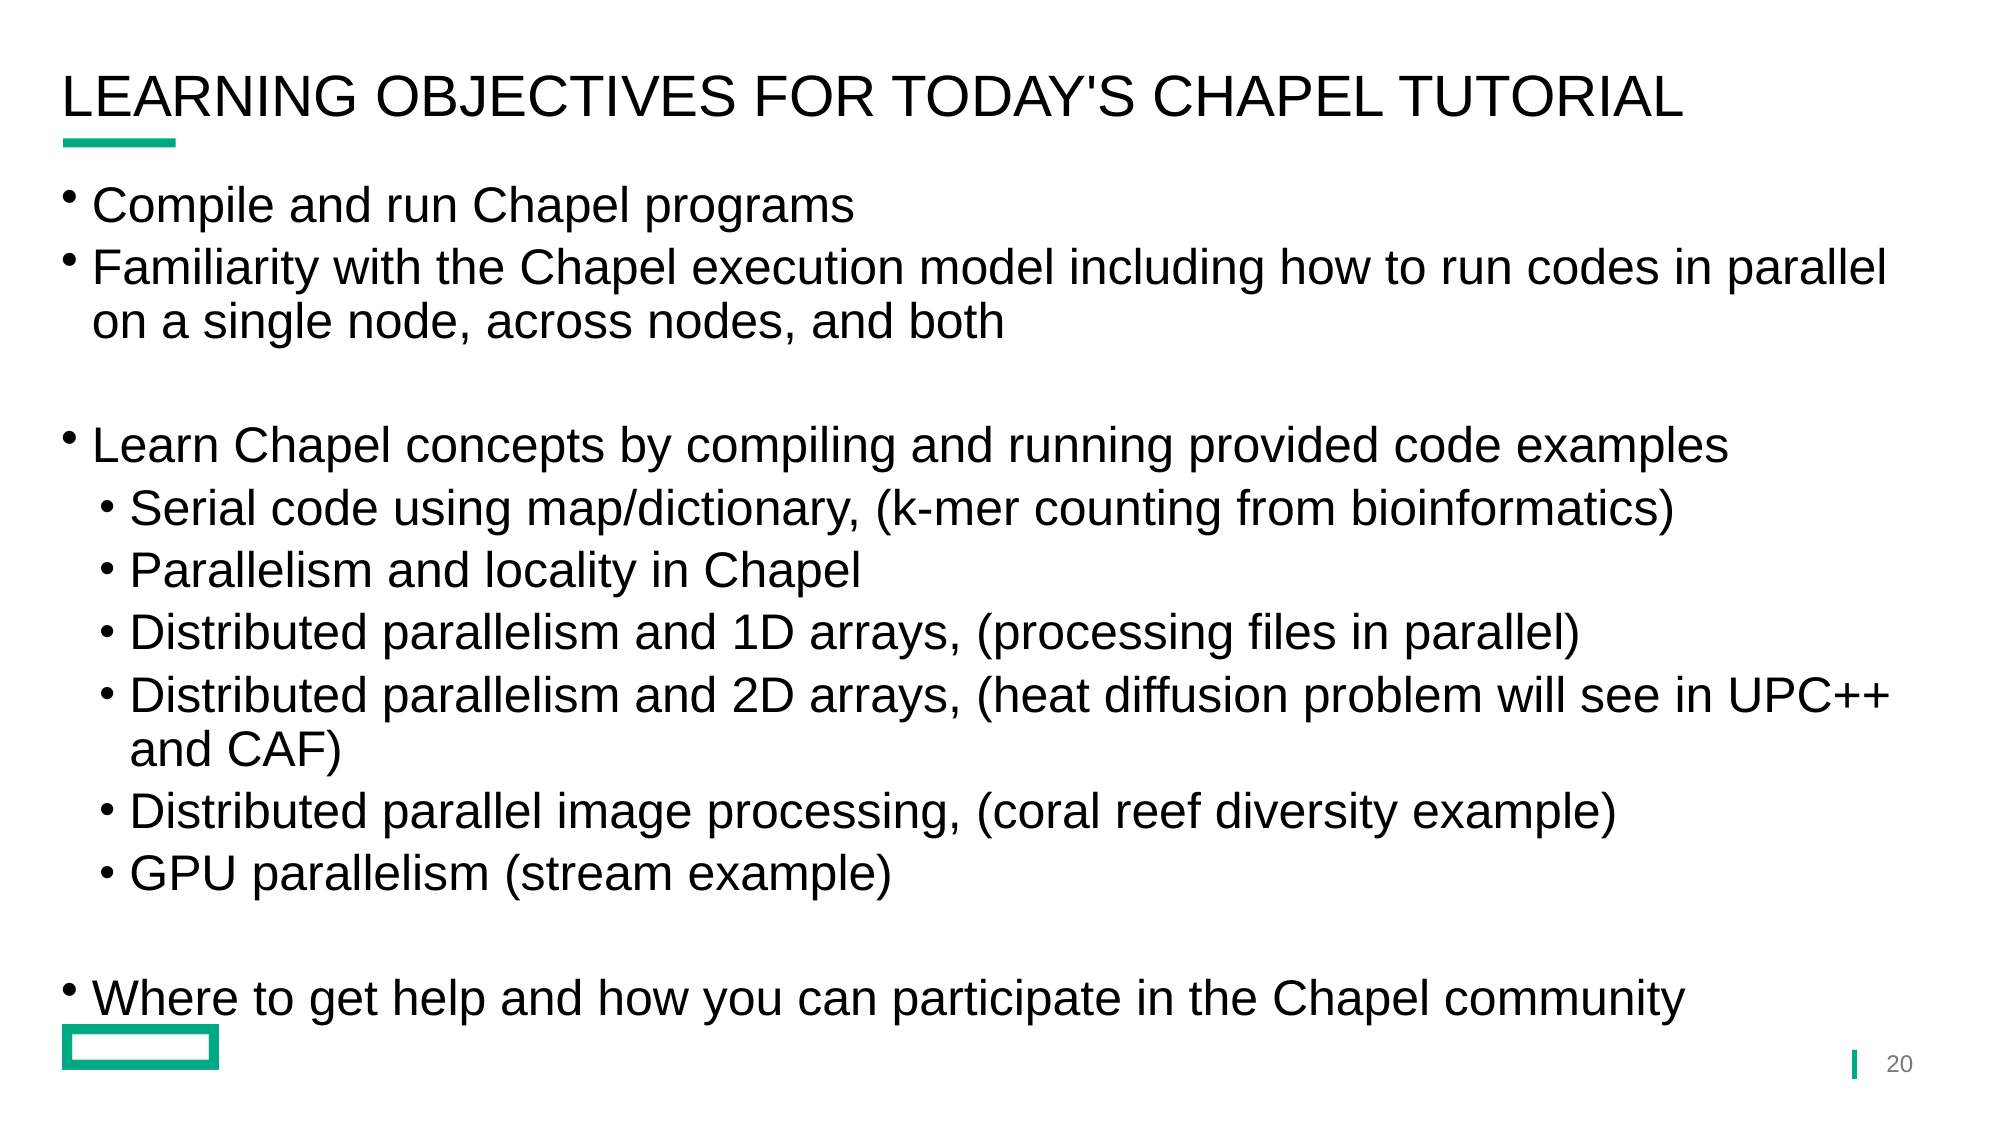

# Learning Objectives For Today's Chapel Tutorial
Compile and run Chapel programs
Familiarity with the Chapel execution model including how to run codes in parallel on a single node, across nodes, and both

Learn Chapel concepts by compiling and running provided code examples
Serial code using map/dictionary, (k-mer counting from bioinformatics)
Parallelism and locality in Chapel
Distributed parallelism and 1D arrays, (processing files in parallel)
Distributed parallelism and 2D arrays, (heat diffusion problem will see in UPC++ and CAF)
Distributed parallel image processing, (coral reef diversity example)
GPU parallelism (stream example)

Where to get help and how you can participate in the Chapel community

20